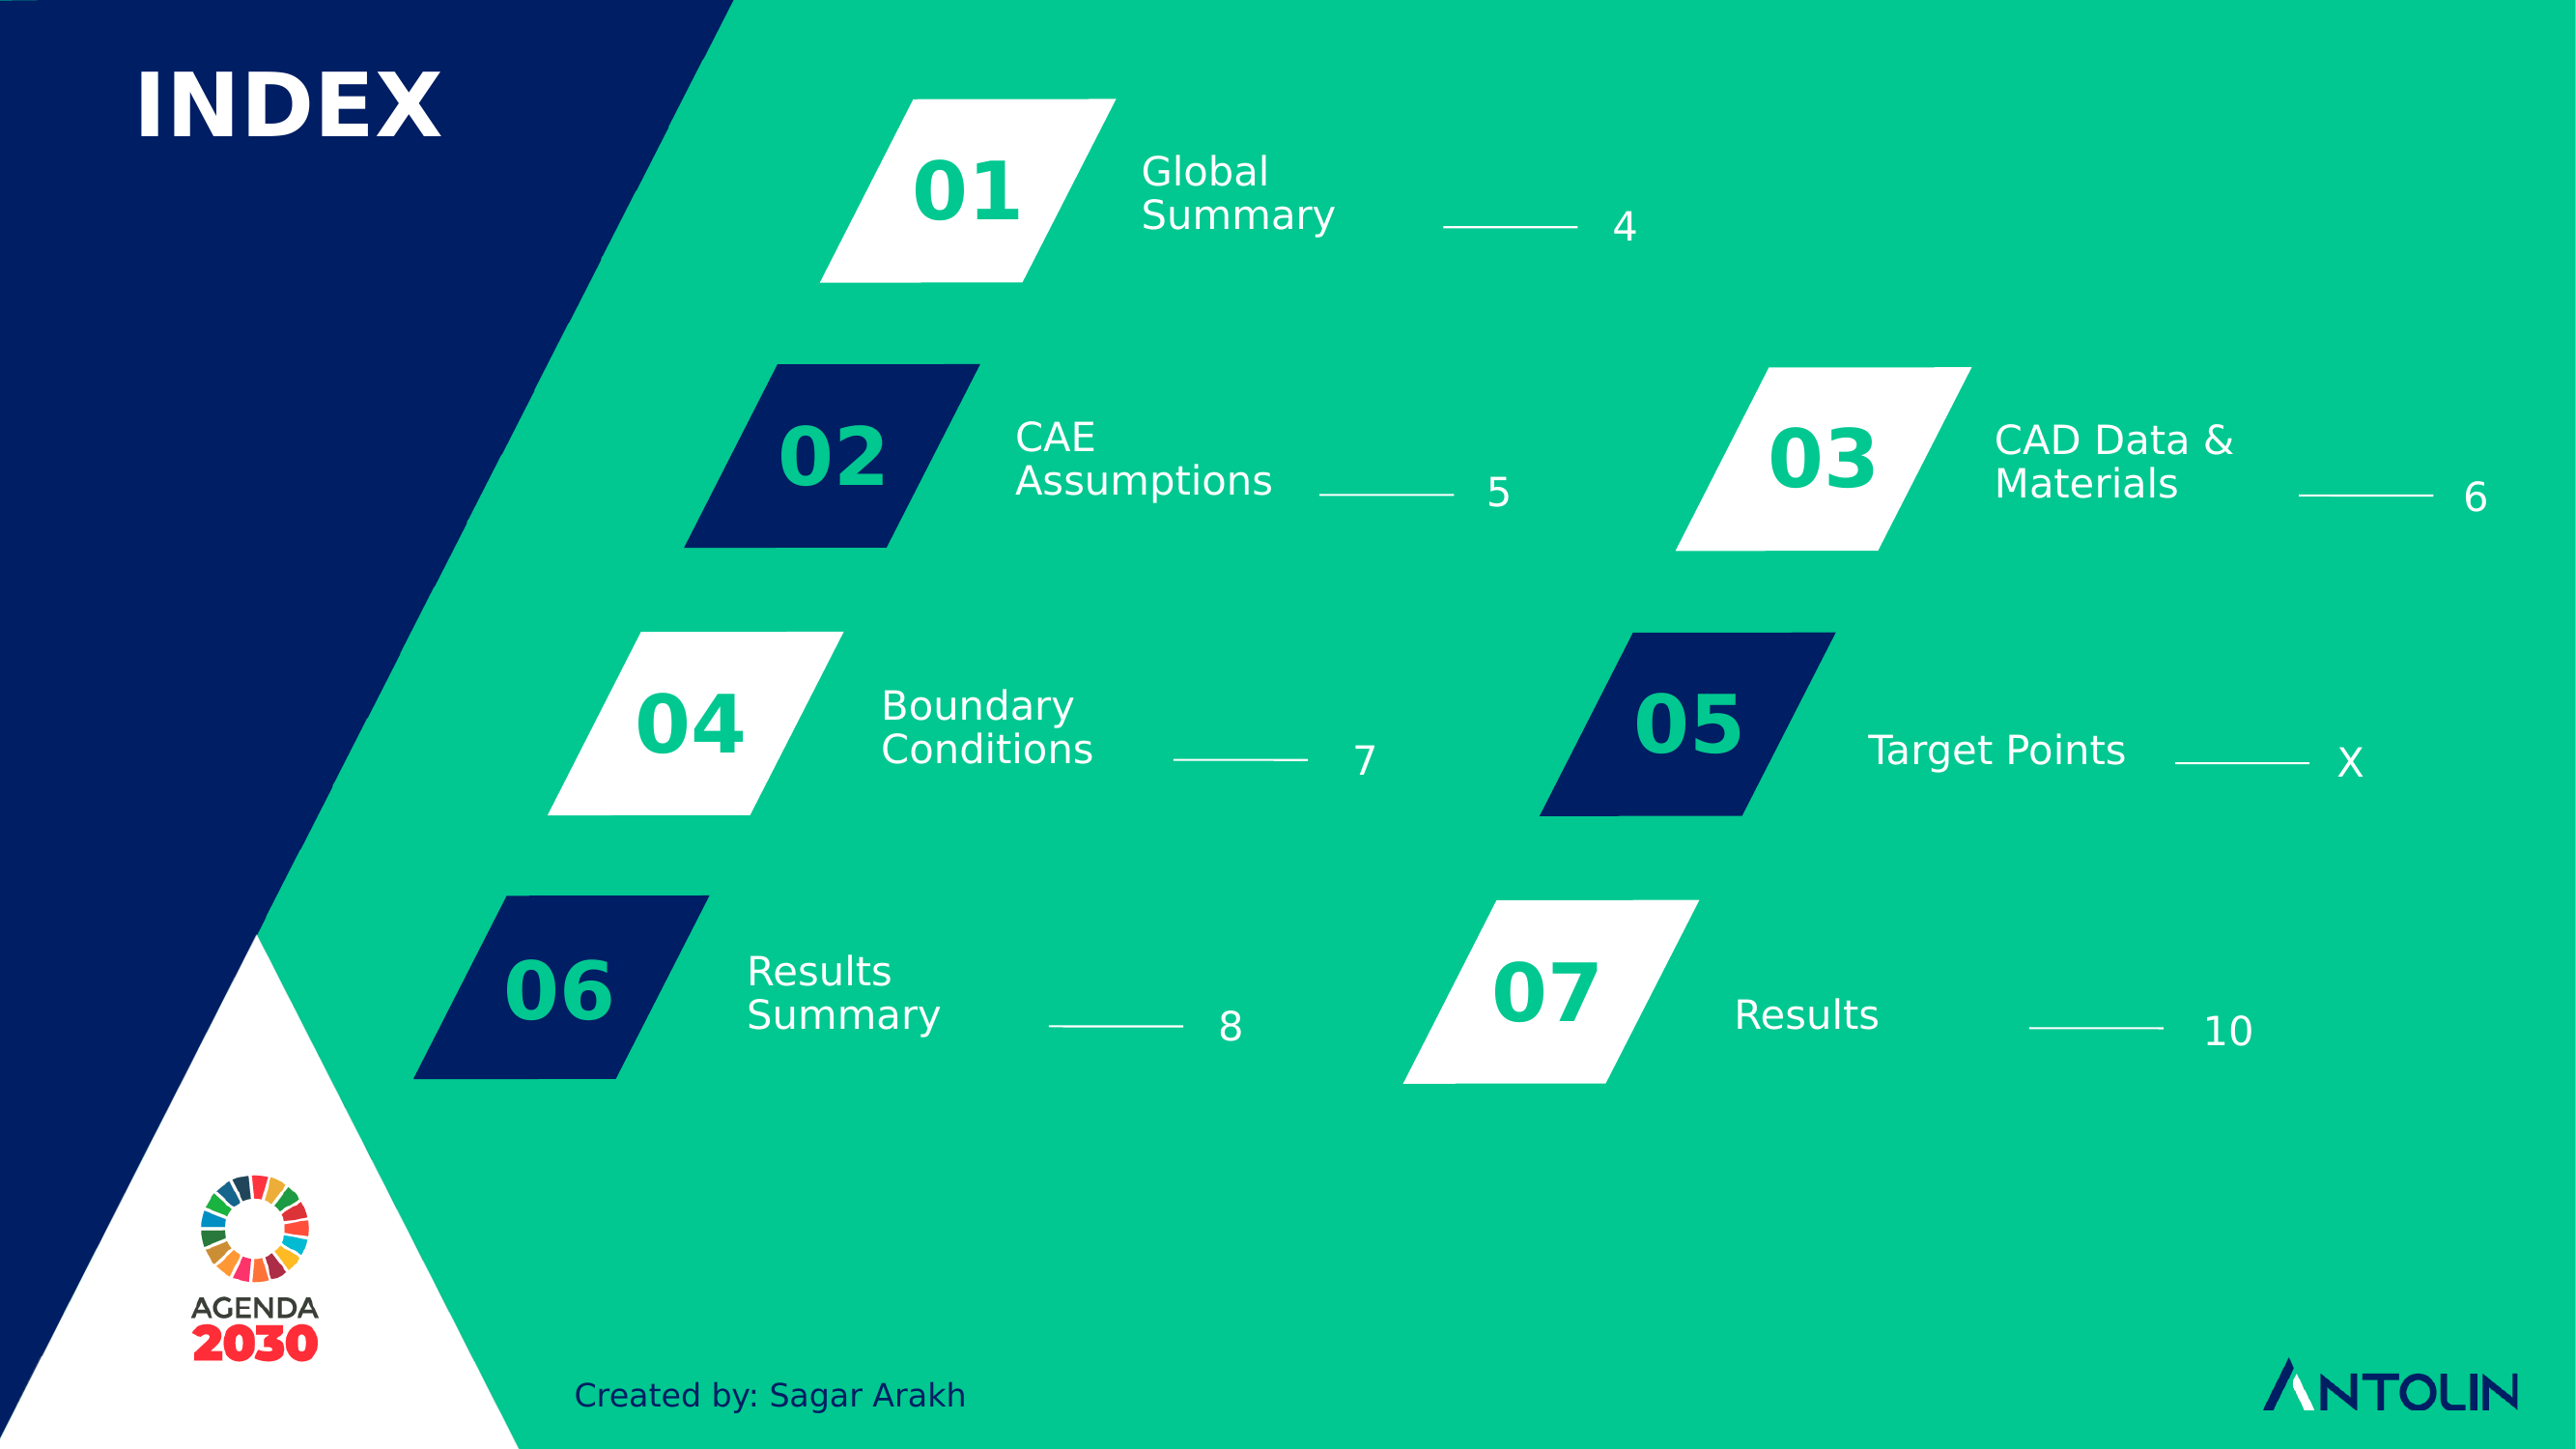

INDEX
01
Global Summary
4
02
CAE Assumptions
03
CAD Data & Materials
5
6
04
05
Boundary Conditions
Target Points
7
X
06
Results Summary
07
Results
8
10
Created by: Sagar Arakh